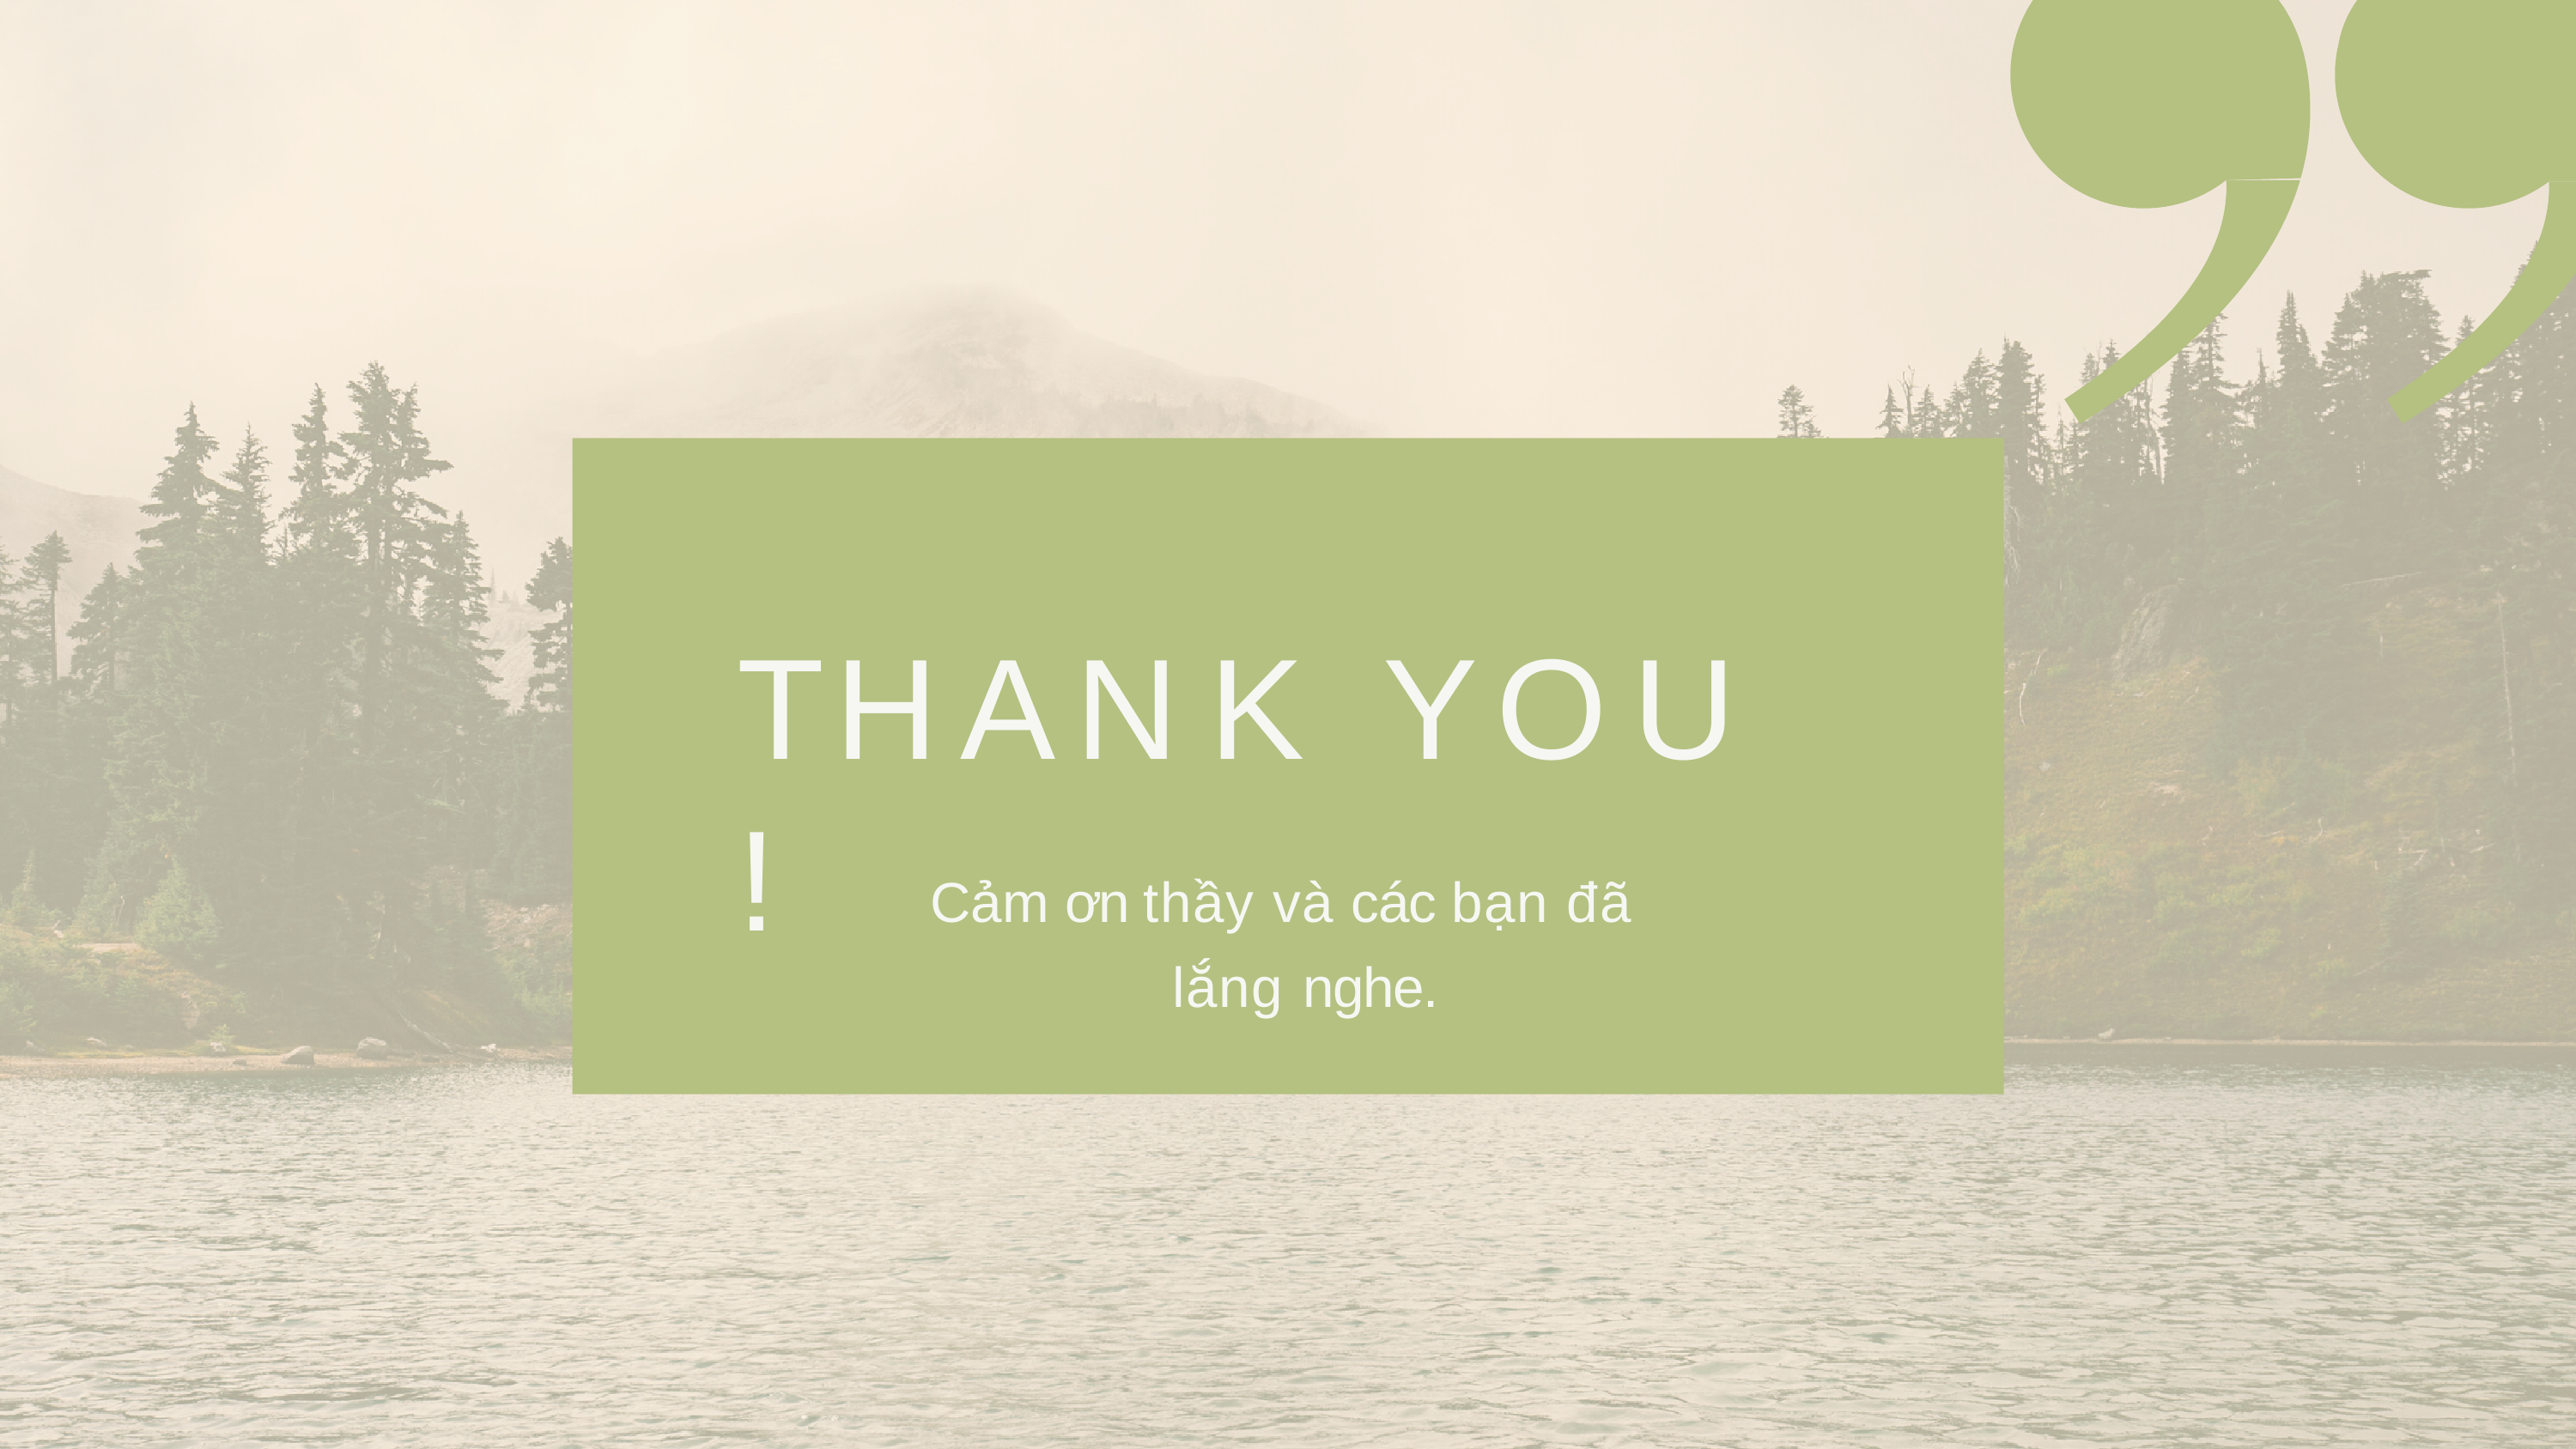

# THANK	YOU	!
Cảm ơn thầy và các bạn đã  lắng nghe.